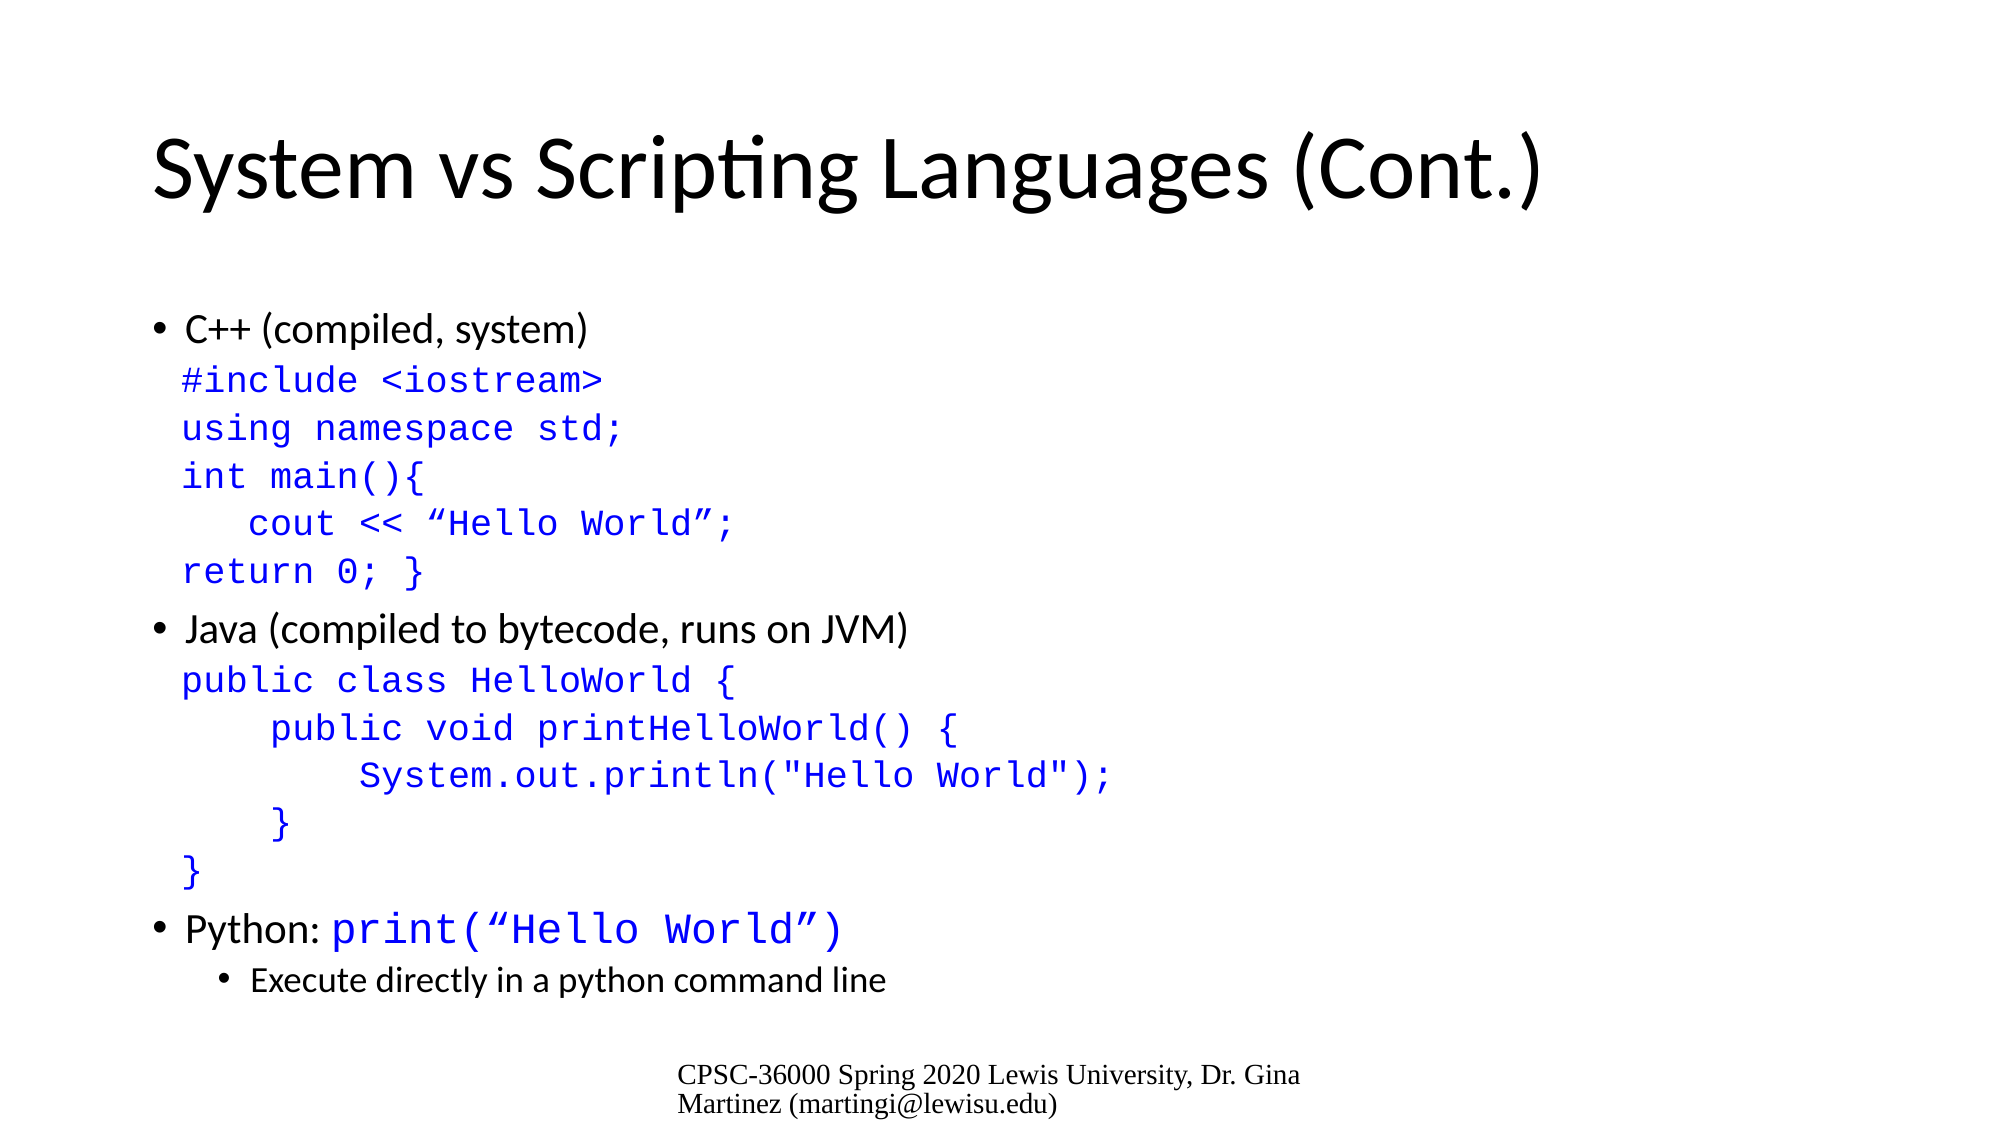

# System vs Scripting Languages (Cont.)
C++ (compiled, system)
#include <iostream>
using namespace std;
int main(){
   cout << “Hello World”;
return 0; }
Java (compiled to bytecode, runs on JVM)
public class HelloWorld {
    public void printHelloWorld() {
        System.out.println("Hello World");
    }
}
Python: print(“Hello World”)
Execute directly in a python command line

CPSC-36000 Spring 2020 Lewis University, Dr. Gina Martinez (martingi@lewisu.edu)